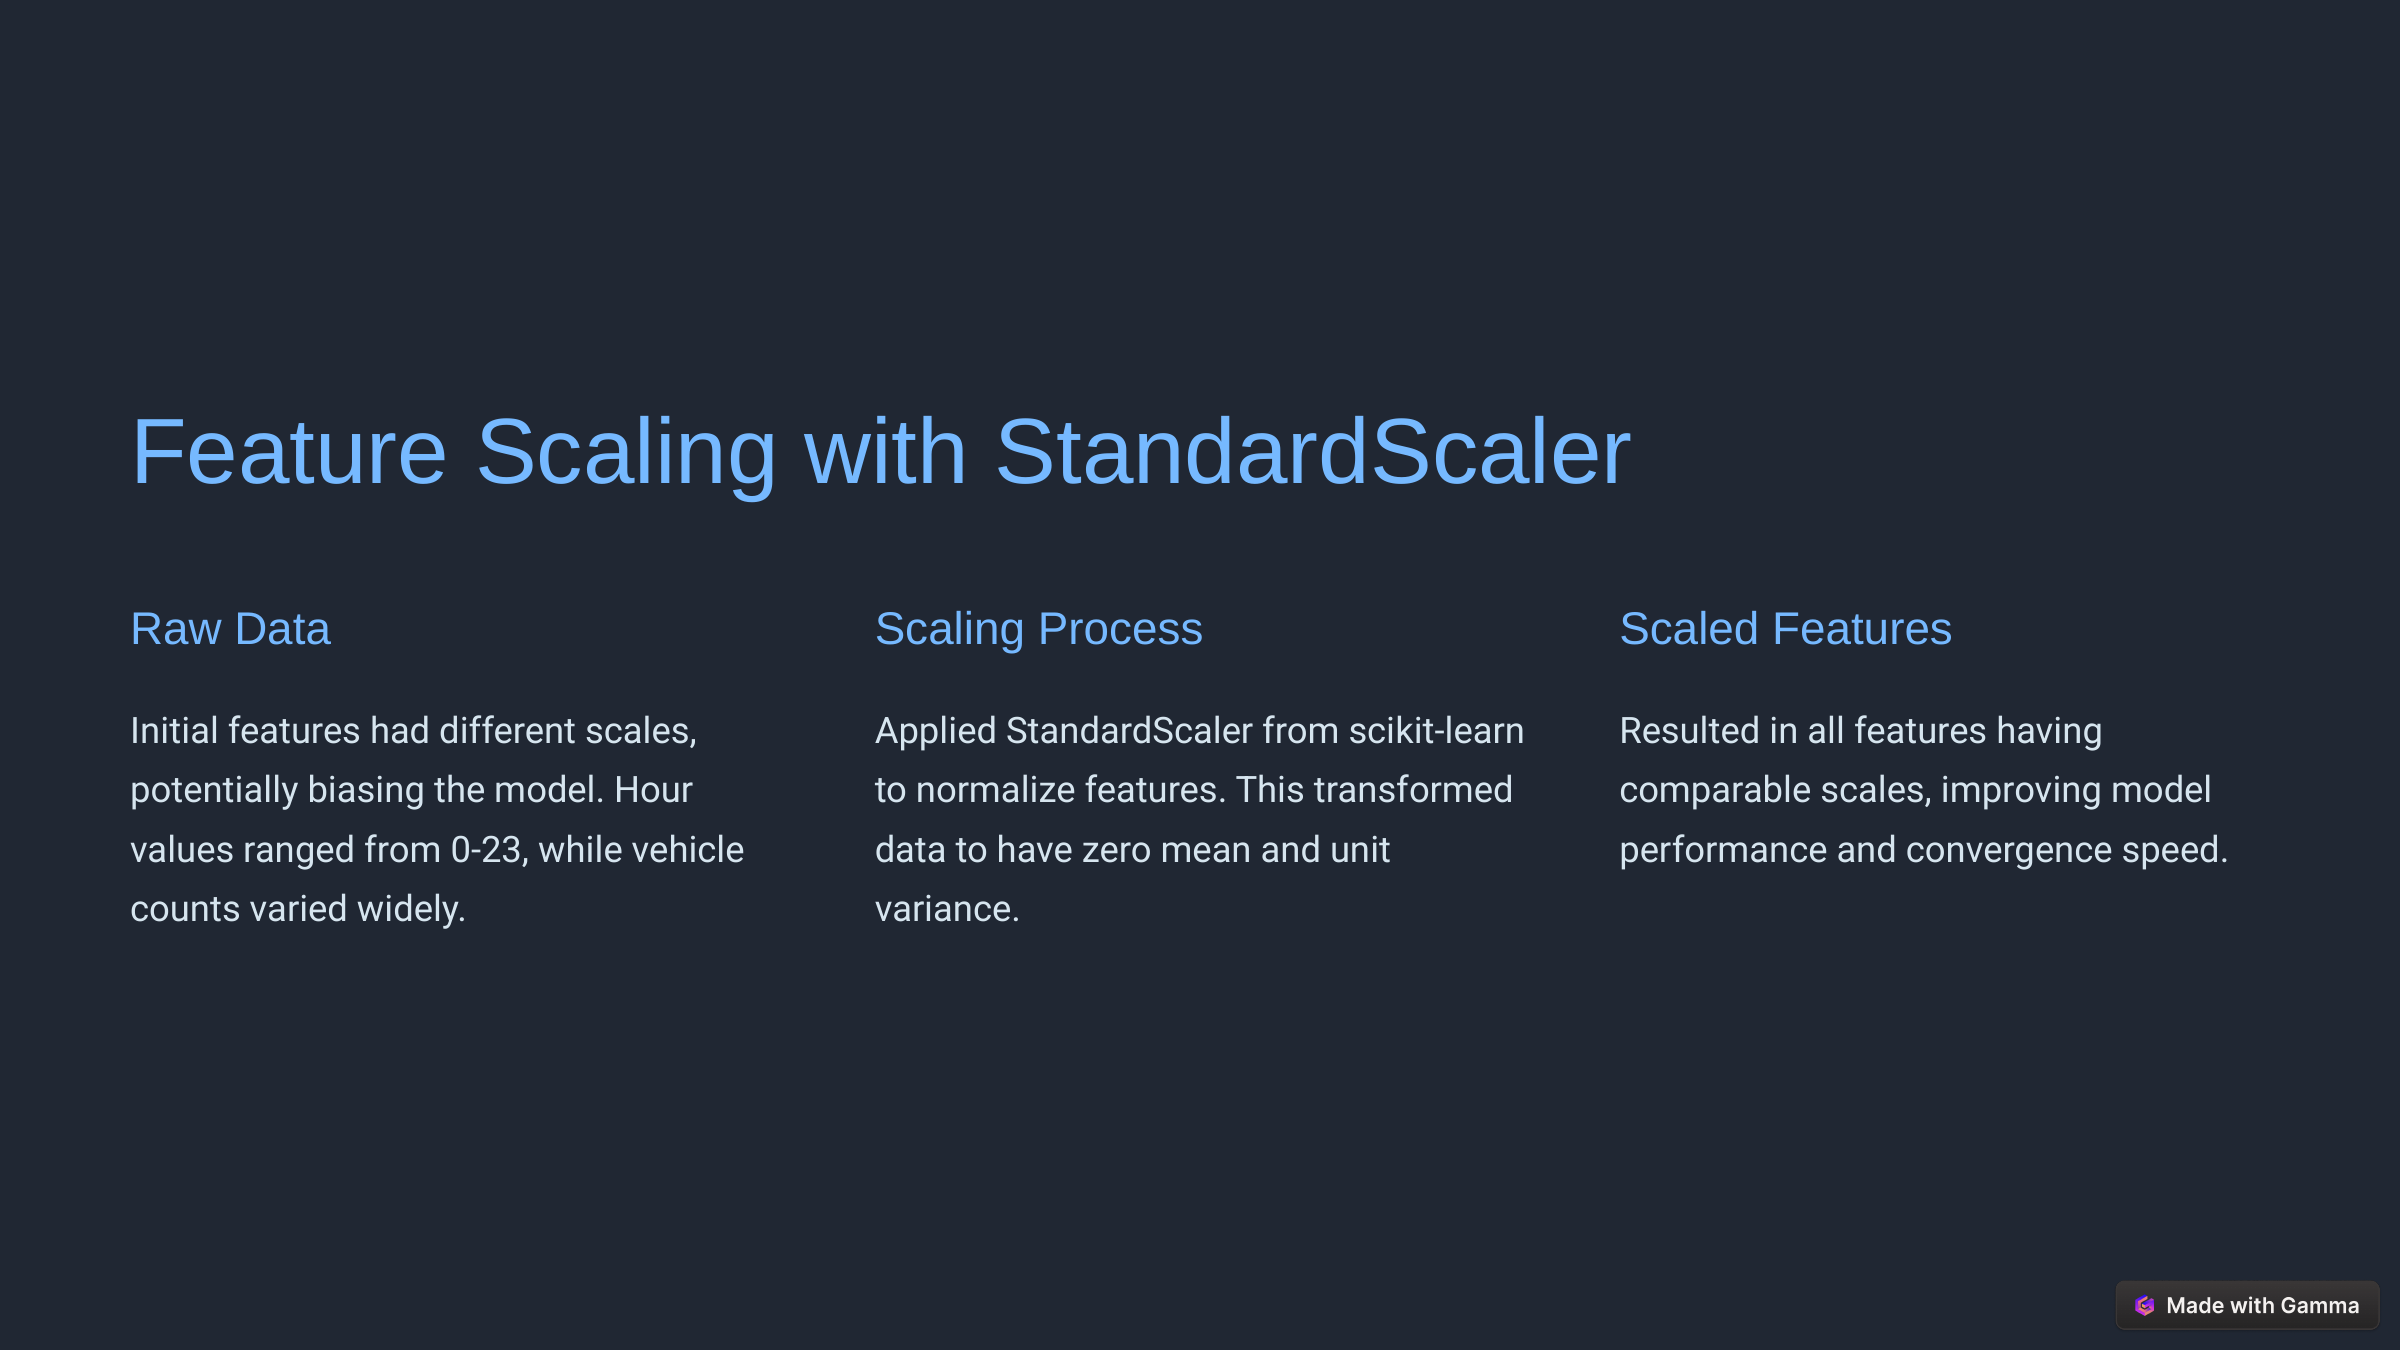

Feature Scaling with StandardScaler
Raw Data
Scaling Process
Scaled Features
Initial features had different scales, potentially biasing the model. Hour values ranged from 0-23, while vehicle counts varied widely.
Applied StandardScaler from scikit-learn to normalize features. This transformed data to have zero mean and unit variance.
Resulted in all features having comparable scales, improving model performance and convergence speed.